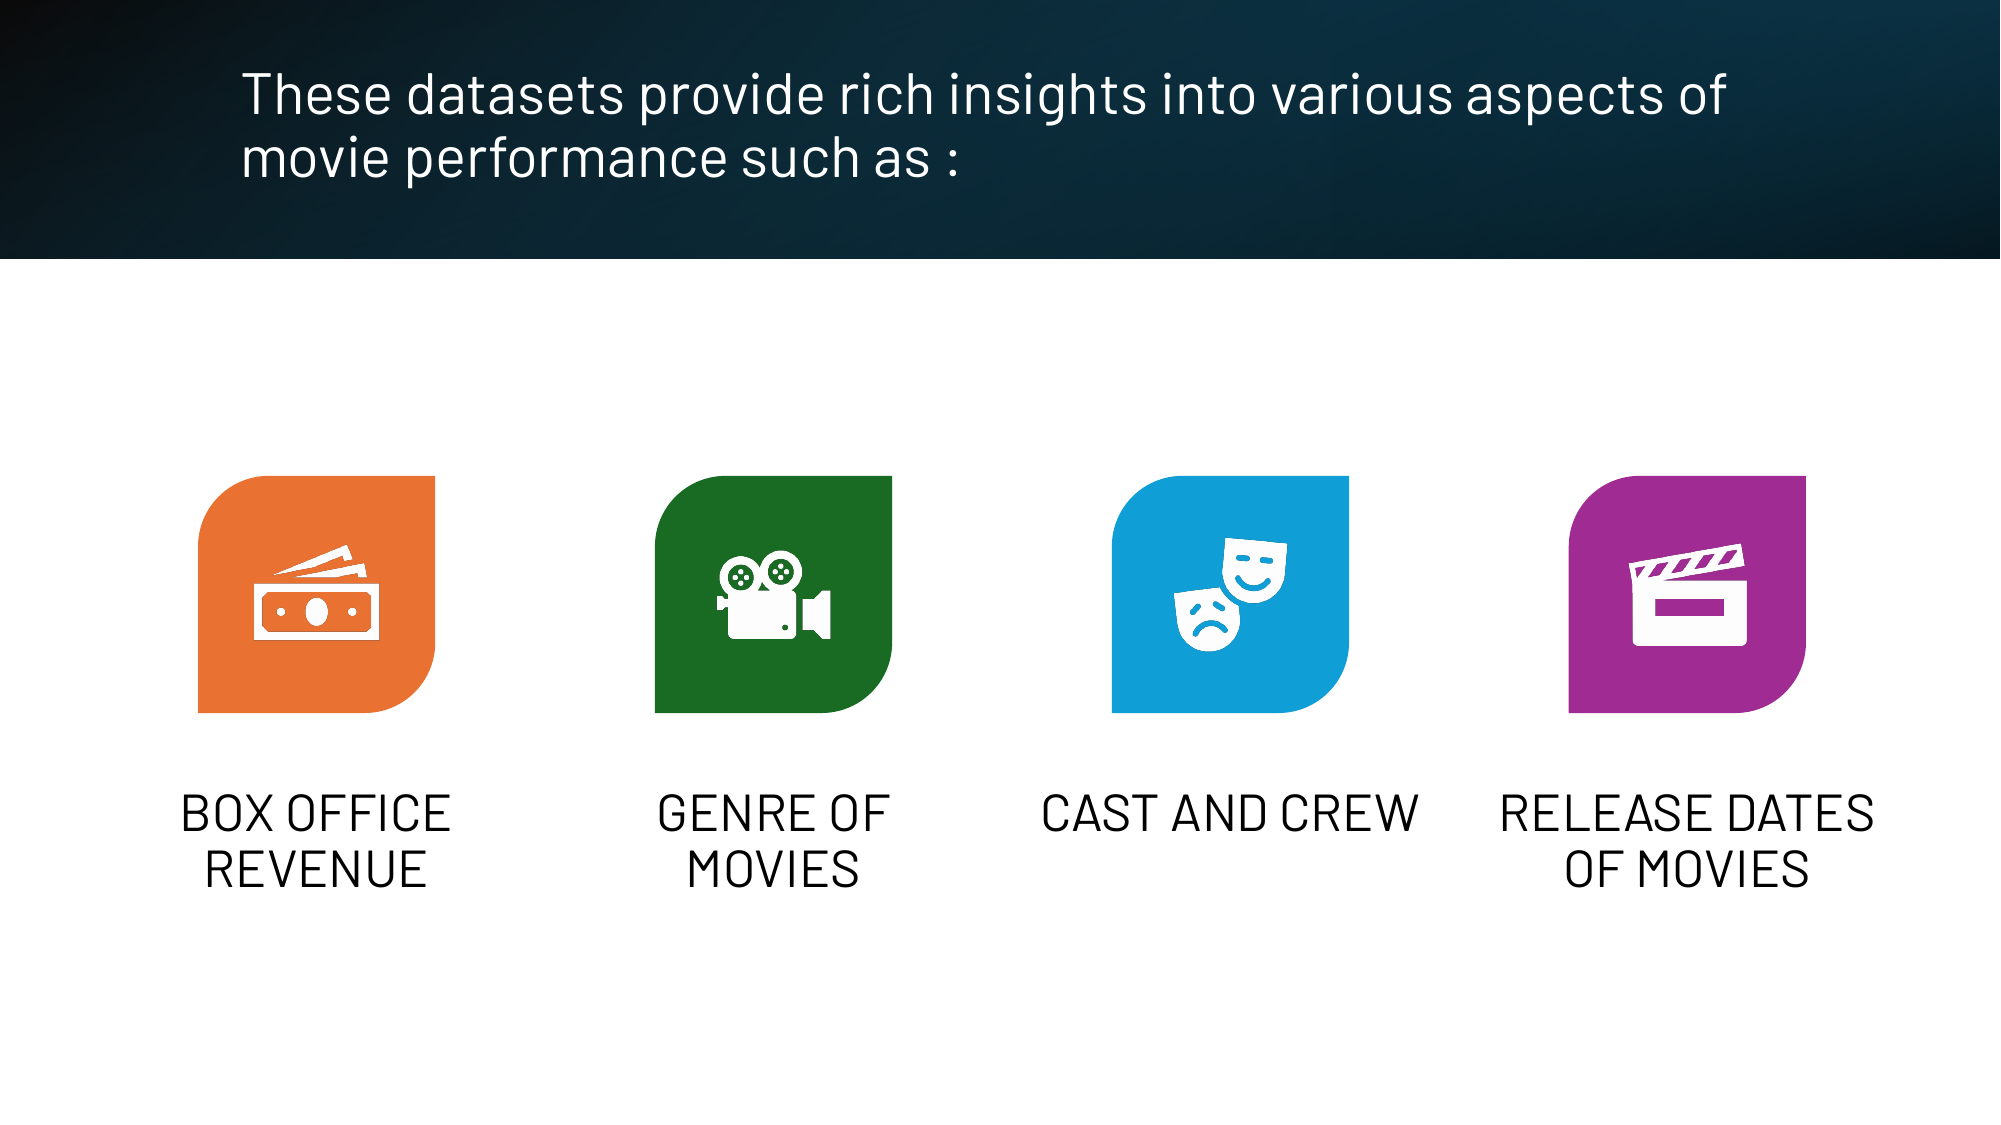

# These datasets provide rich insights into various aspects of movie performance such as :

Box office revenue
Genre of movies
Cast and crew
Release dates of Movies